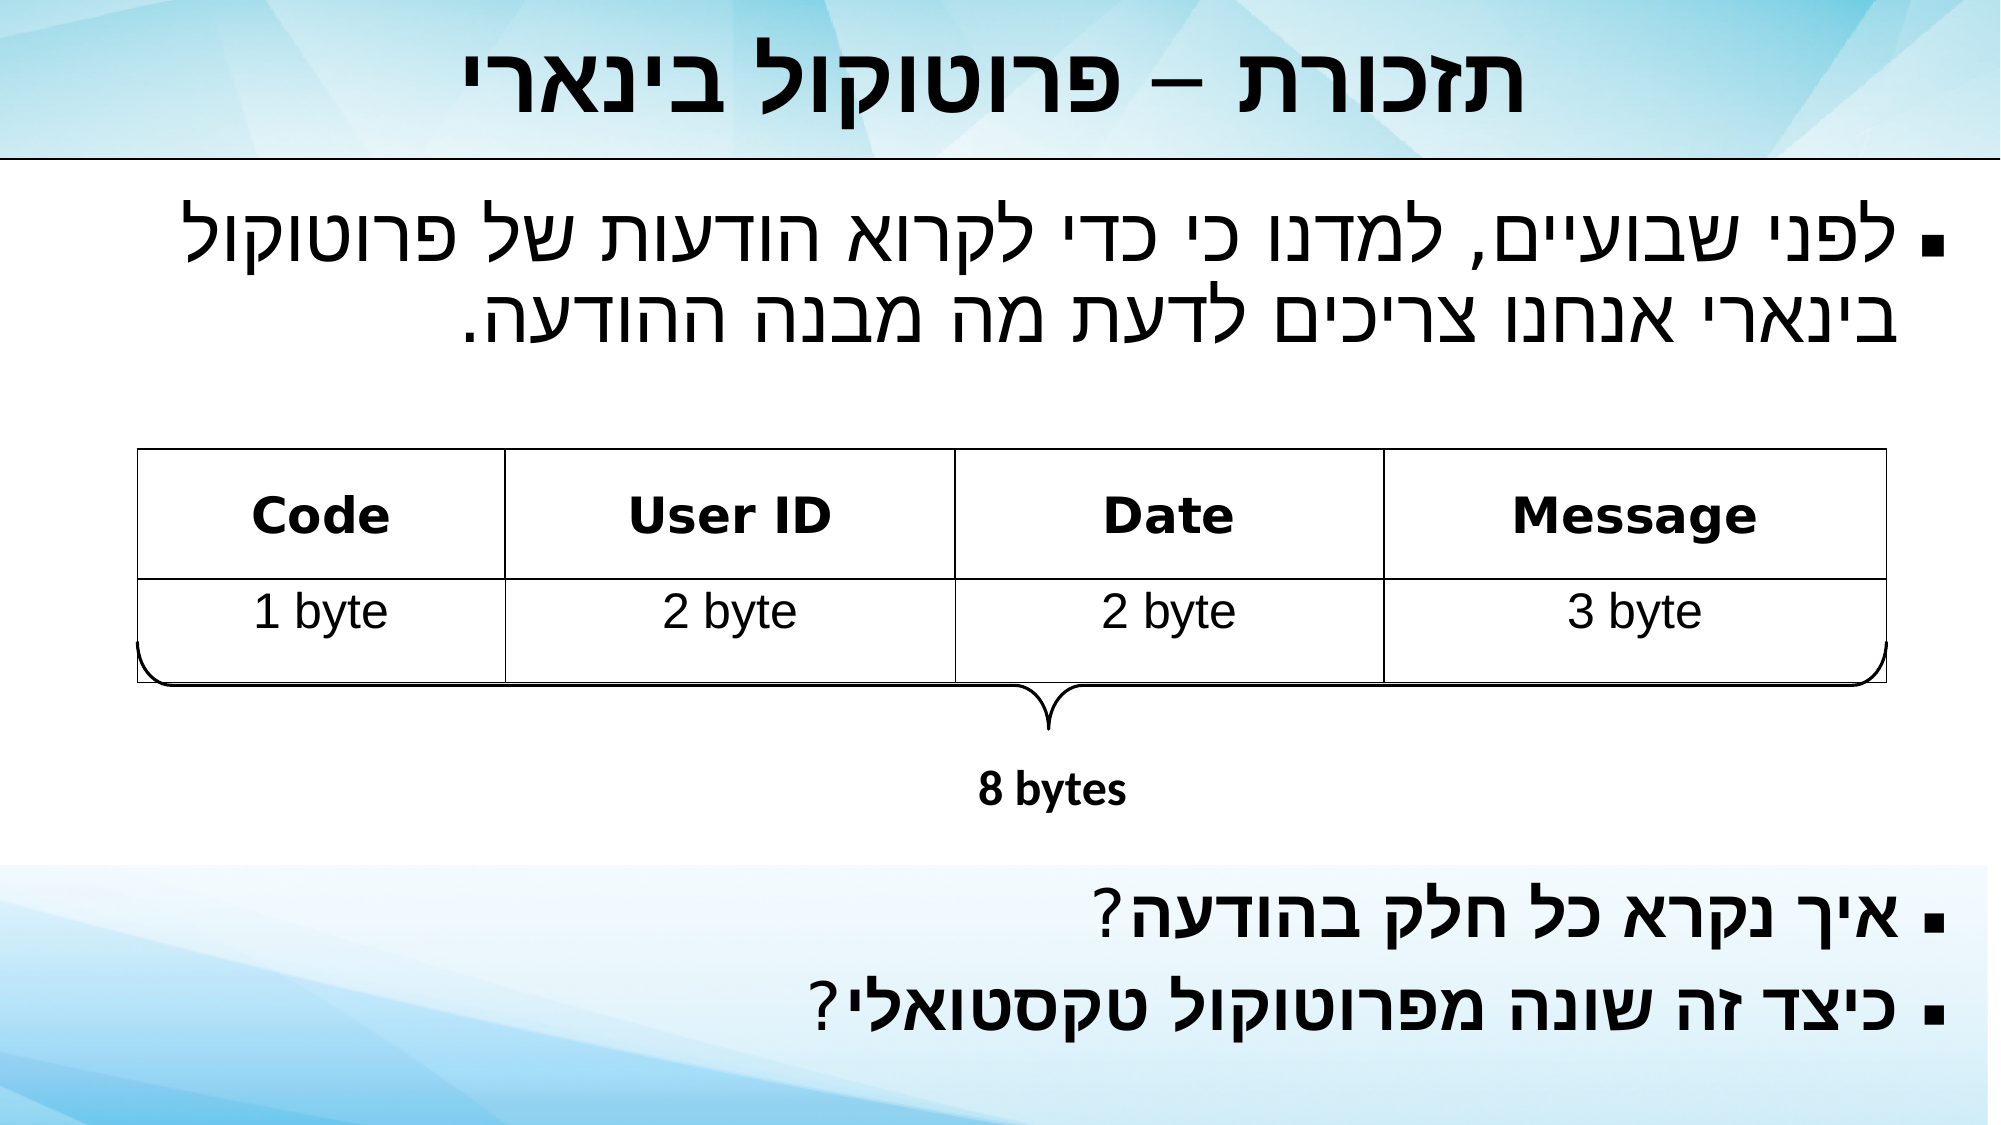

# תזכורת – פרוטוקול בינארי
לפני שבועיים, למדנו כי כדי לקרוא הודעות של פרוטוקול בינארי אנחנו צריכים לדעת מה מבנה ההודעה.

איך נקרא כל חלק בהודעה?
כיצד זה שונה מפרוטוקול טקסטואלי?
| Code | User ID | Date | Message |
| --- | --- | --- | --- |
| 1 byte | 2 byte | 2 byte | 3 byte |
8 bytes